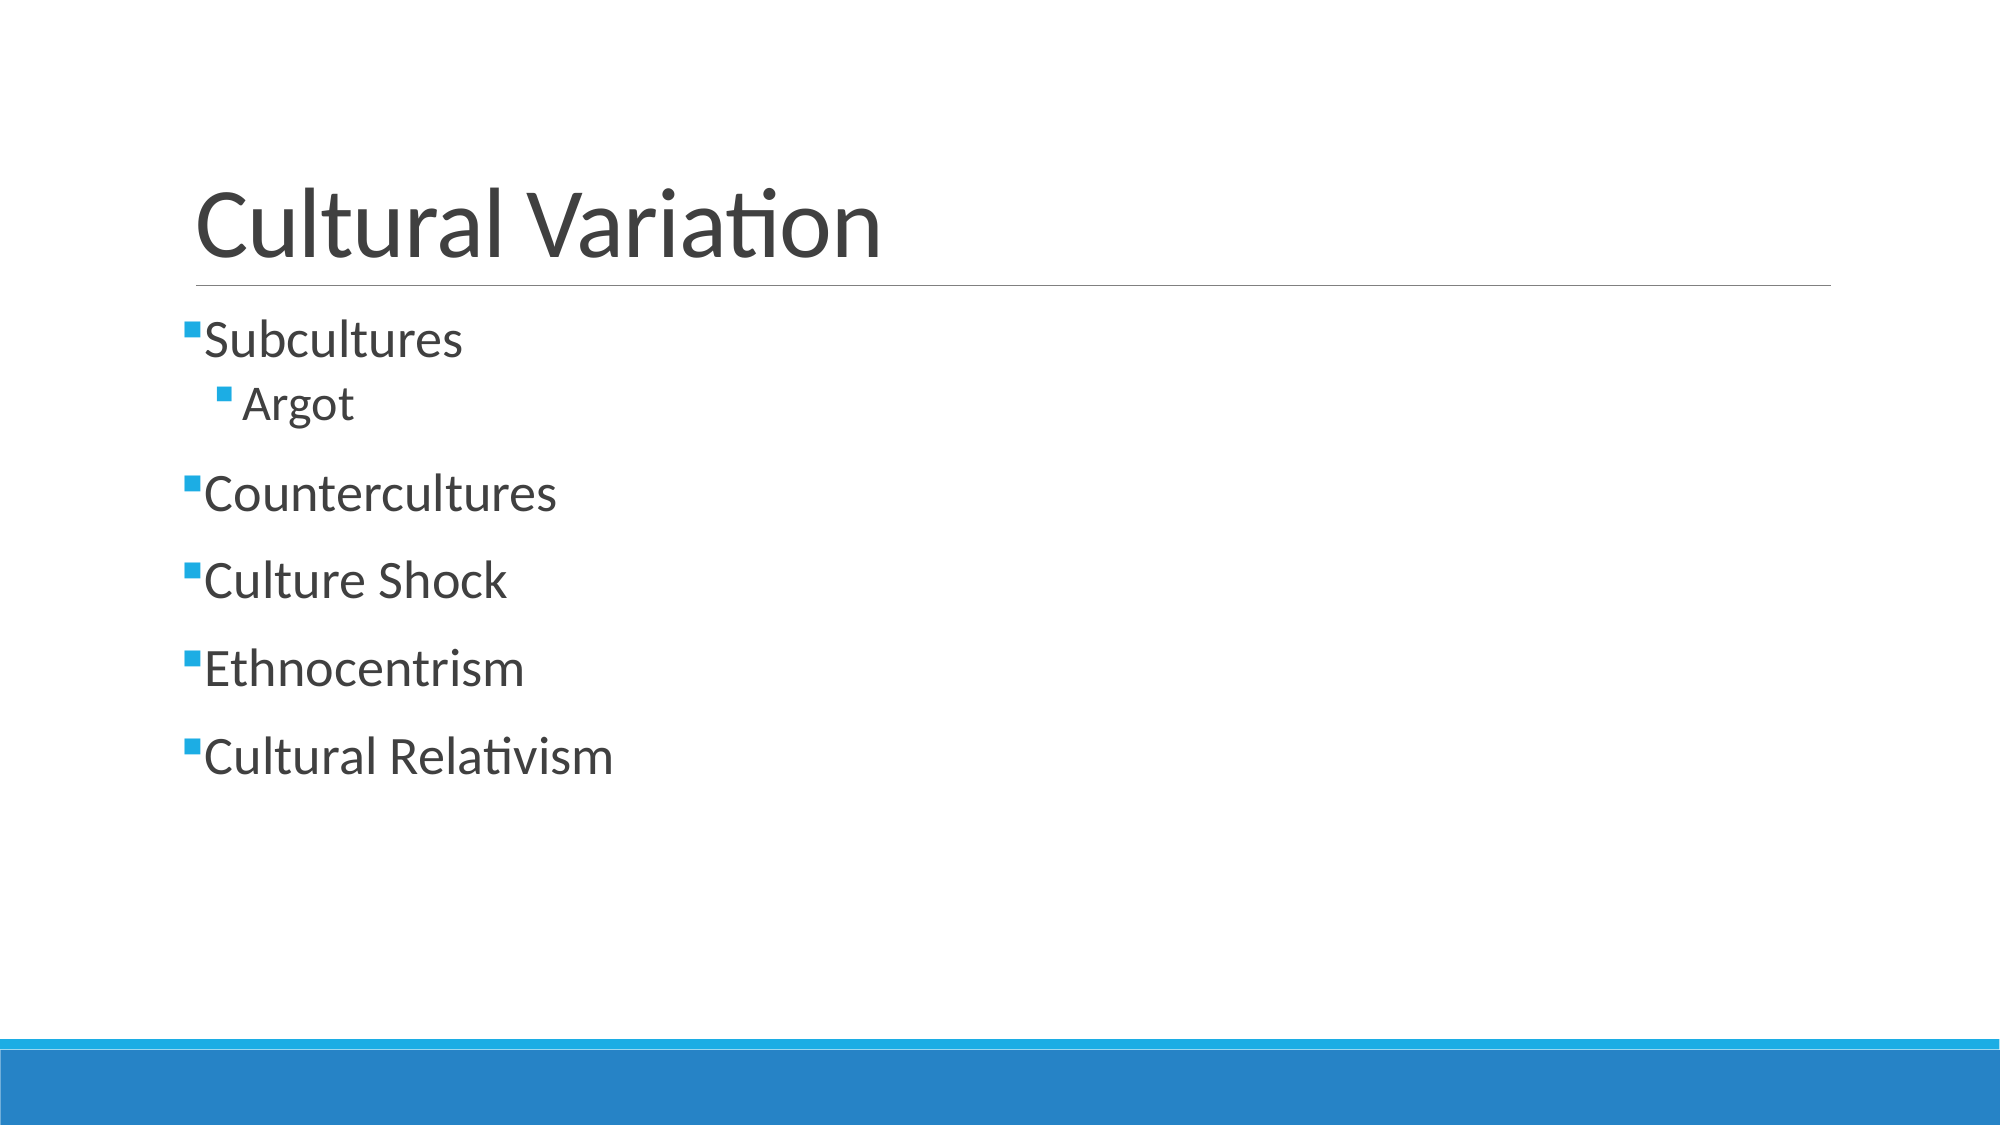

# Cultural Variation
Subcultures
Argot
Countercultures
Culture Shock
Ethnocentrism
Cultural Relativism